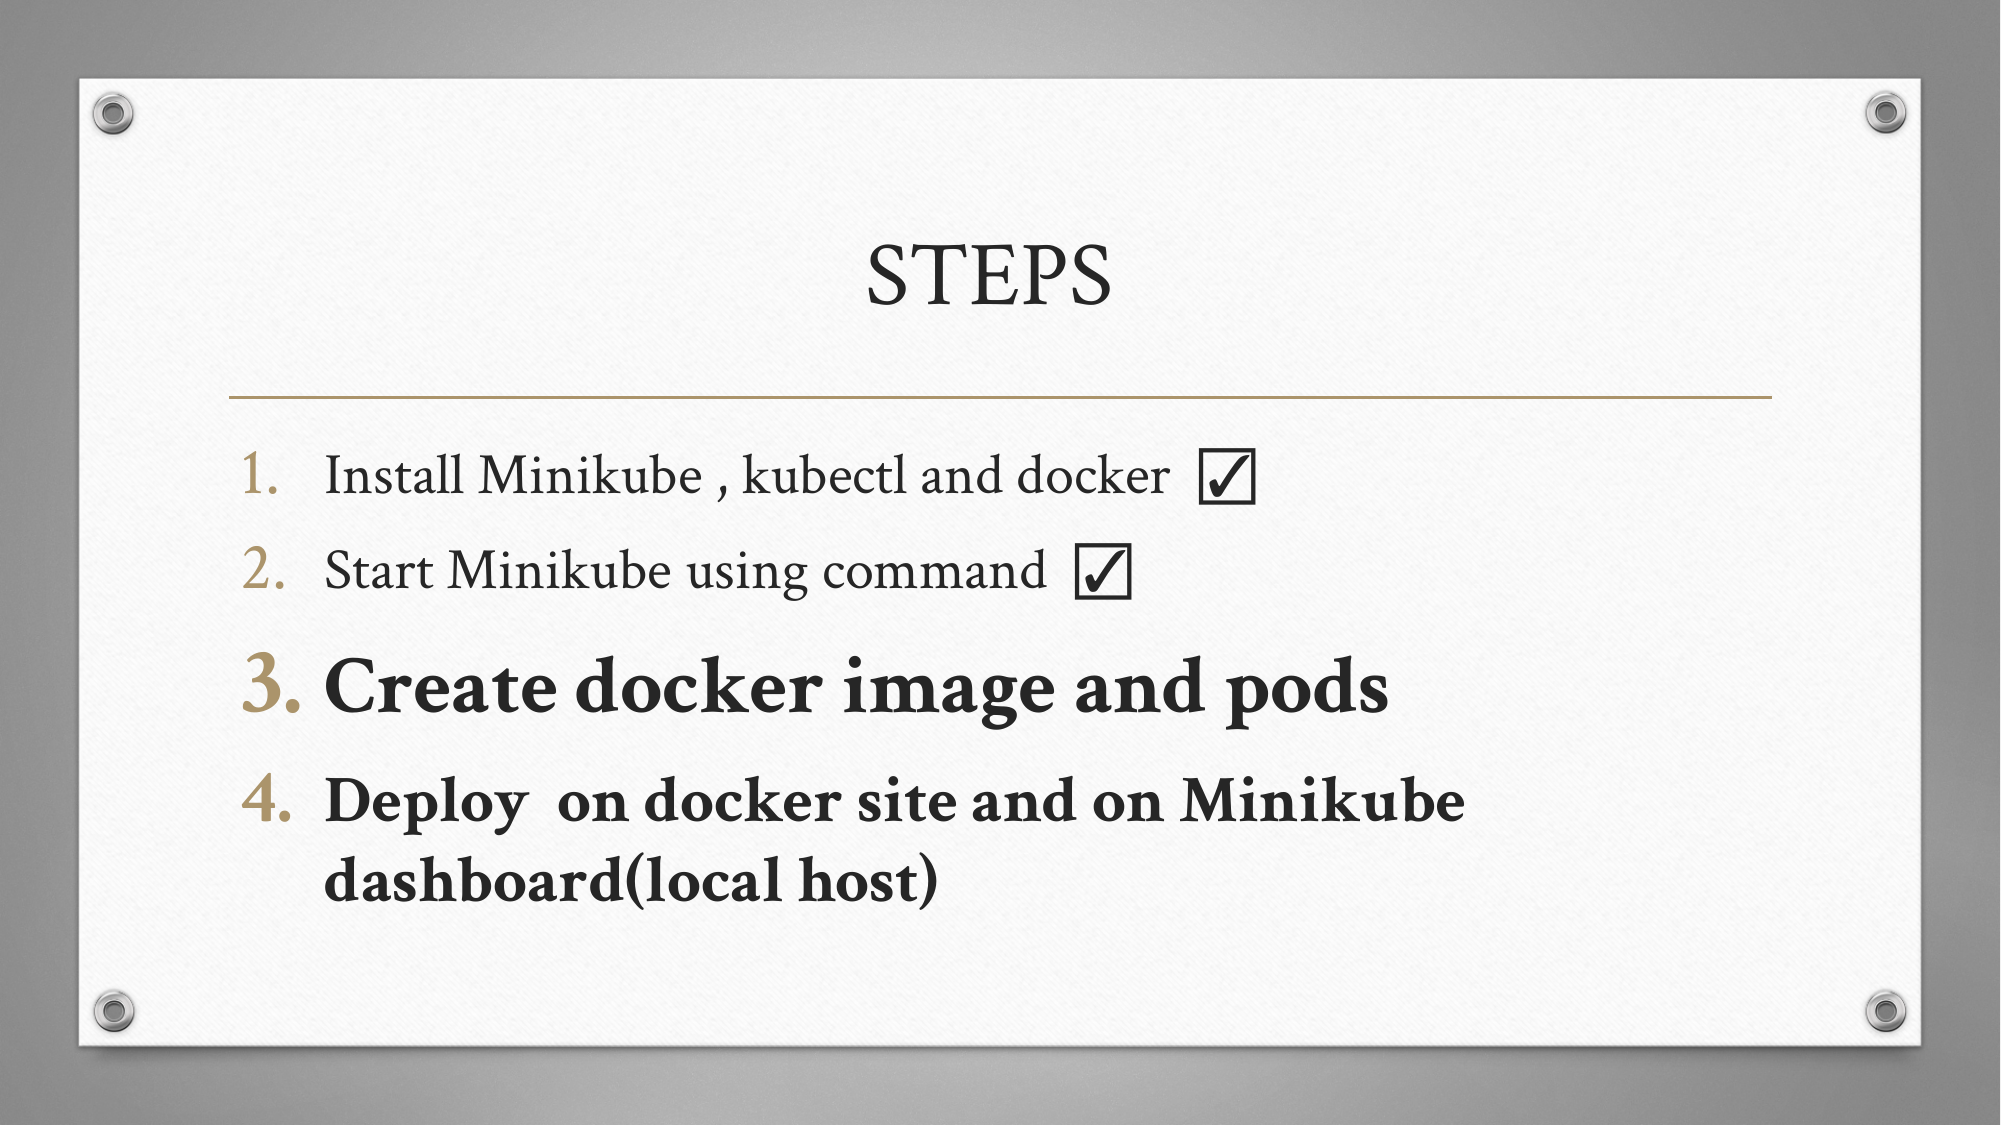

# STEPS
Install Minikube , kubectl and docker  ☑
Start Minikube using command  ☑
Create docker image and pods
Deploy  on docker site and on Minikube dashboard(local host)